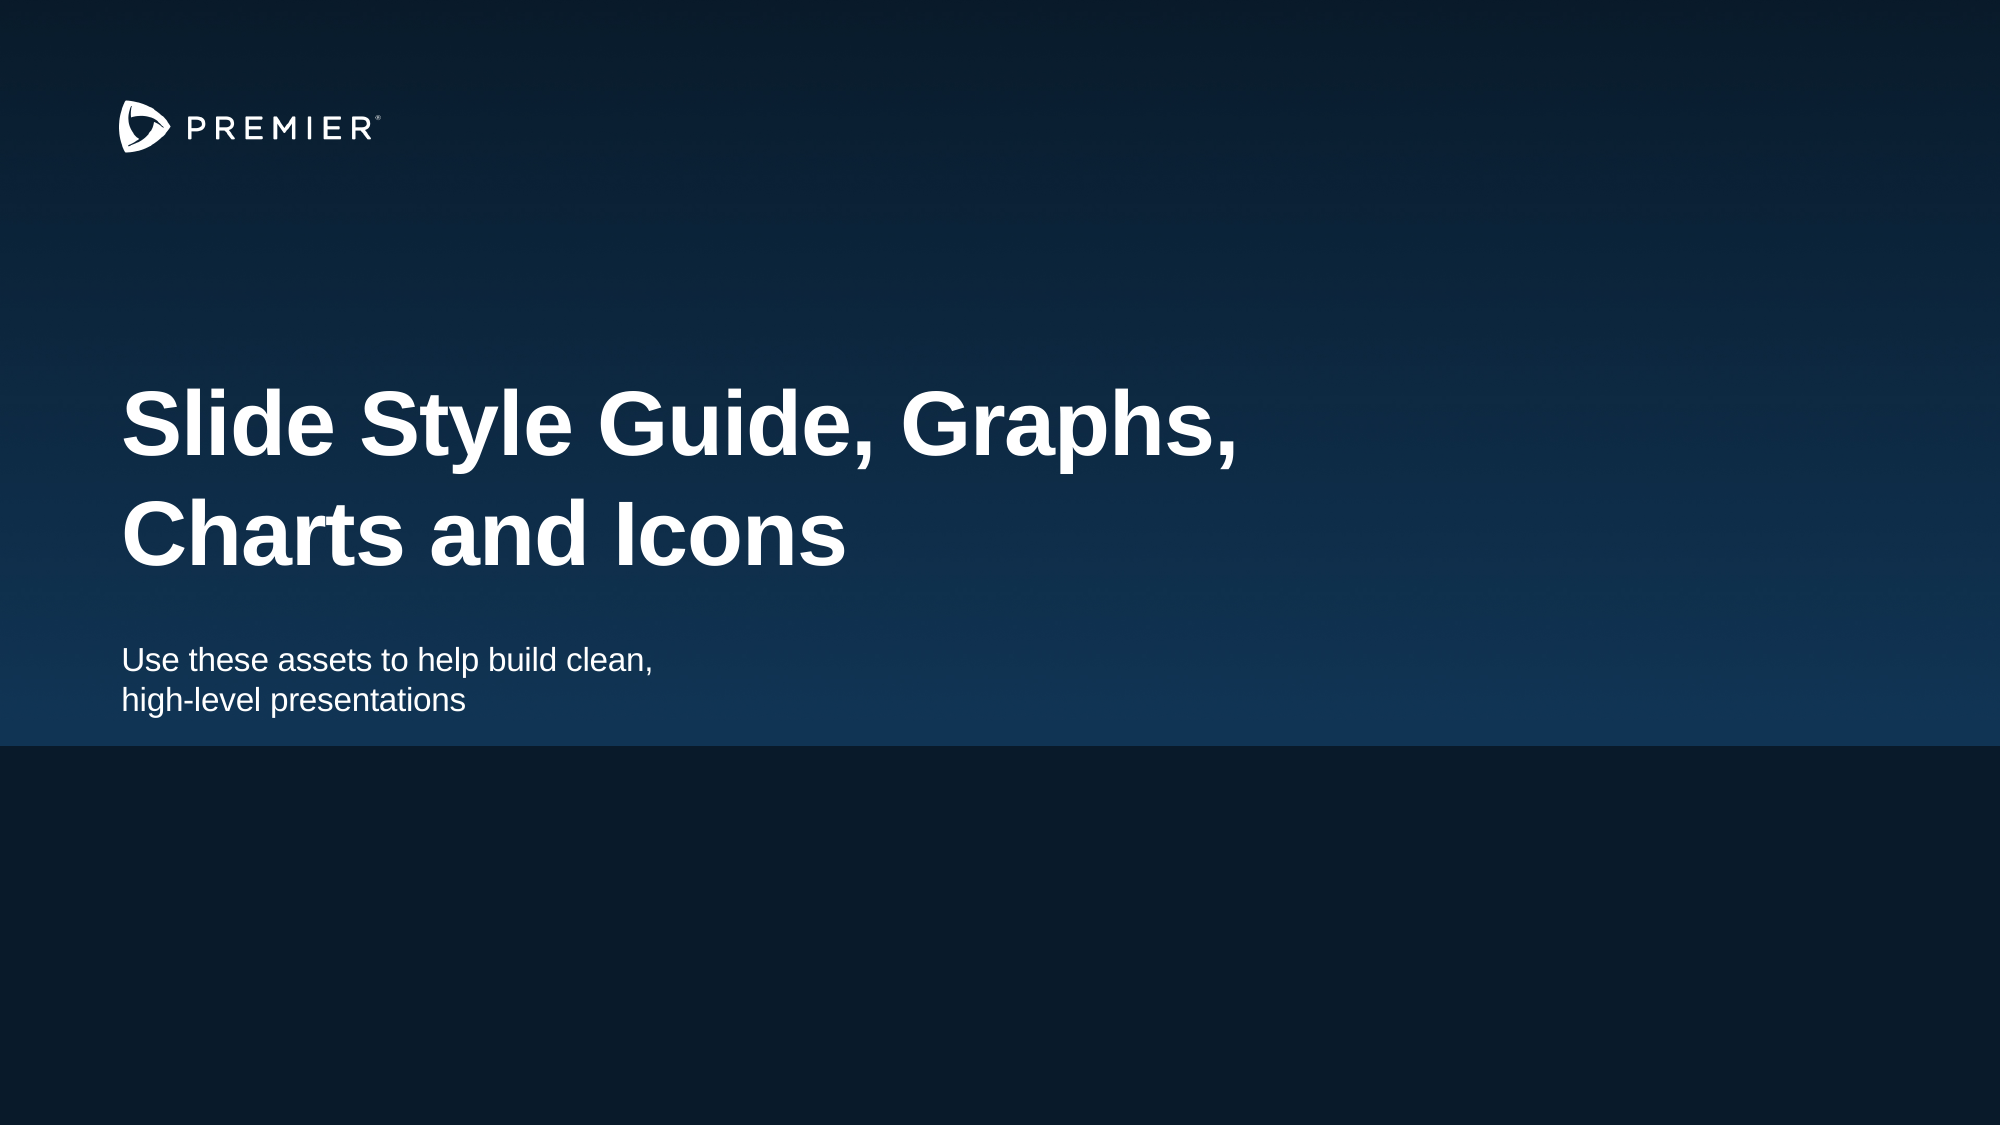

# Slide Style Guide, Graphs, Charts and Icons
Use these assets to help build clean,
high-level presentations